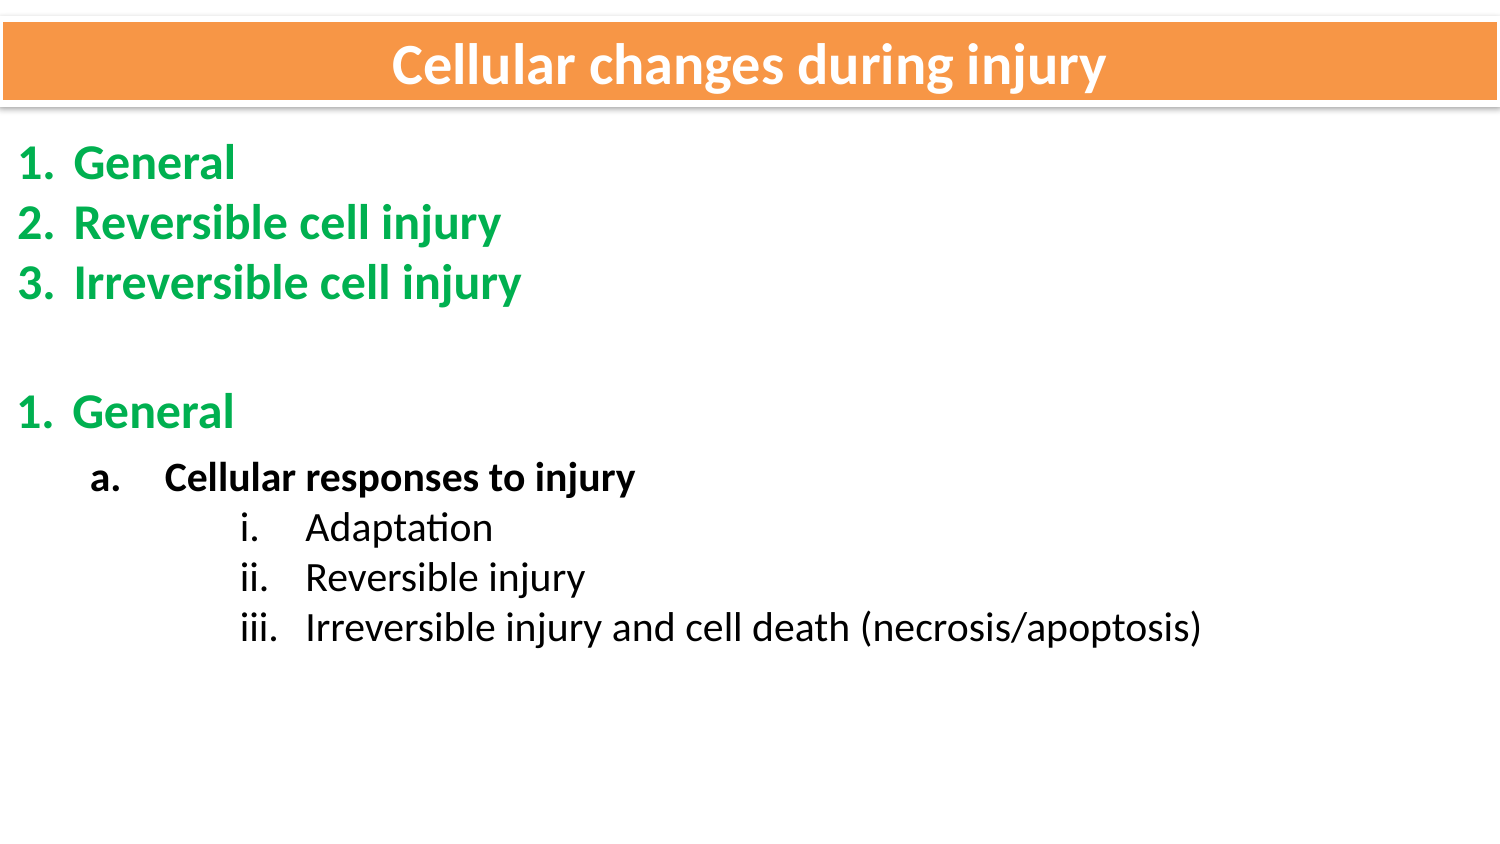

Cellular changes during injury
General
Reversible cell injury
Irreversible cell injury
General
Cellular responses to injury
Adaptation
Reversible injury
Irreversible injury and cell death (necrosis/apoptosis)